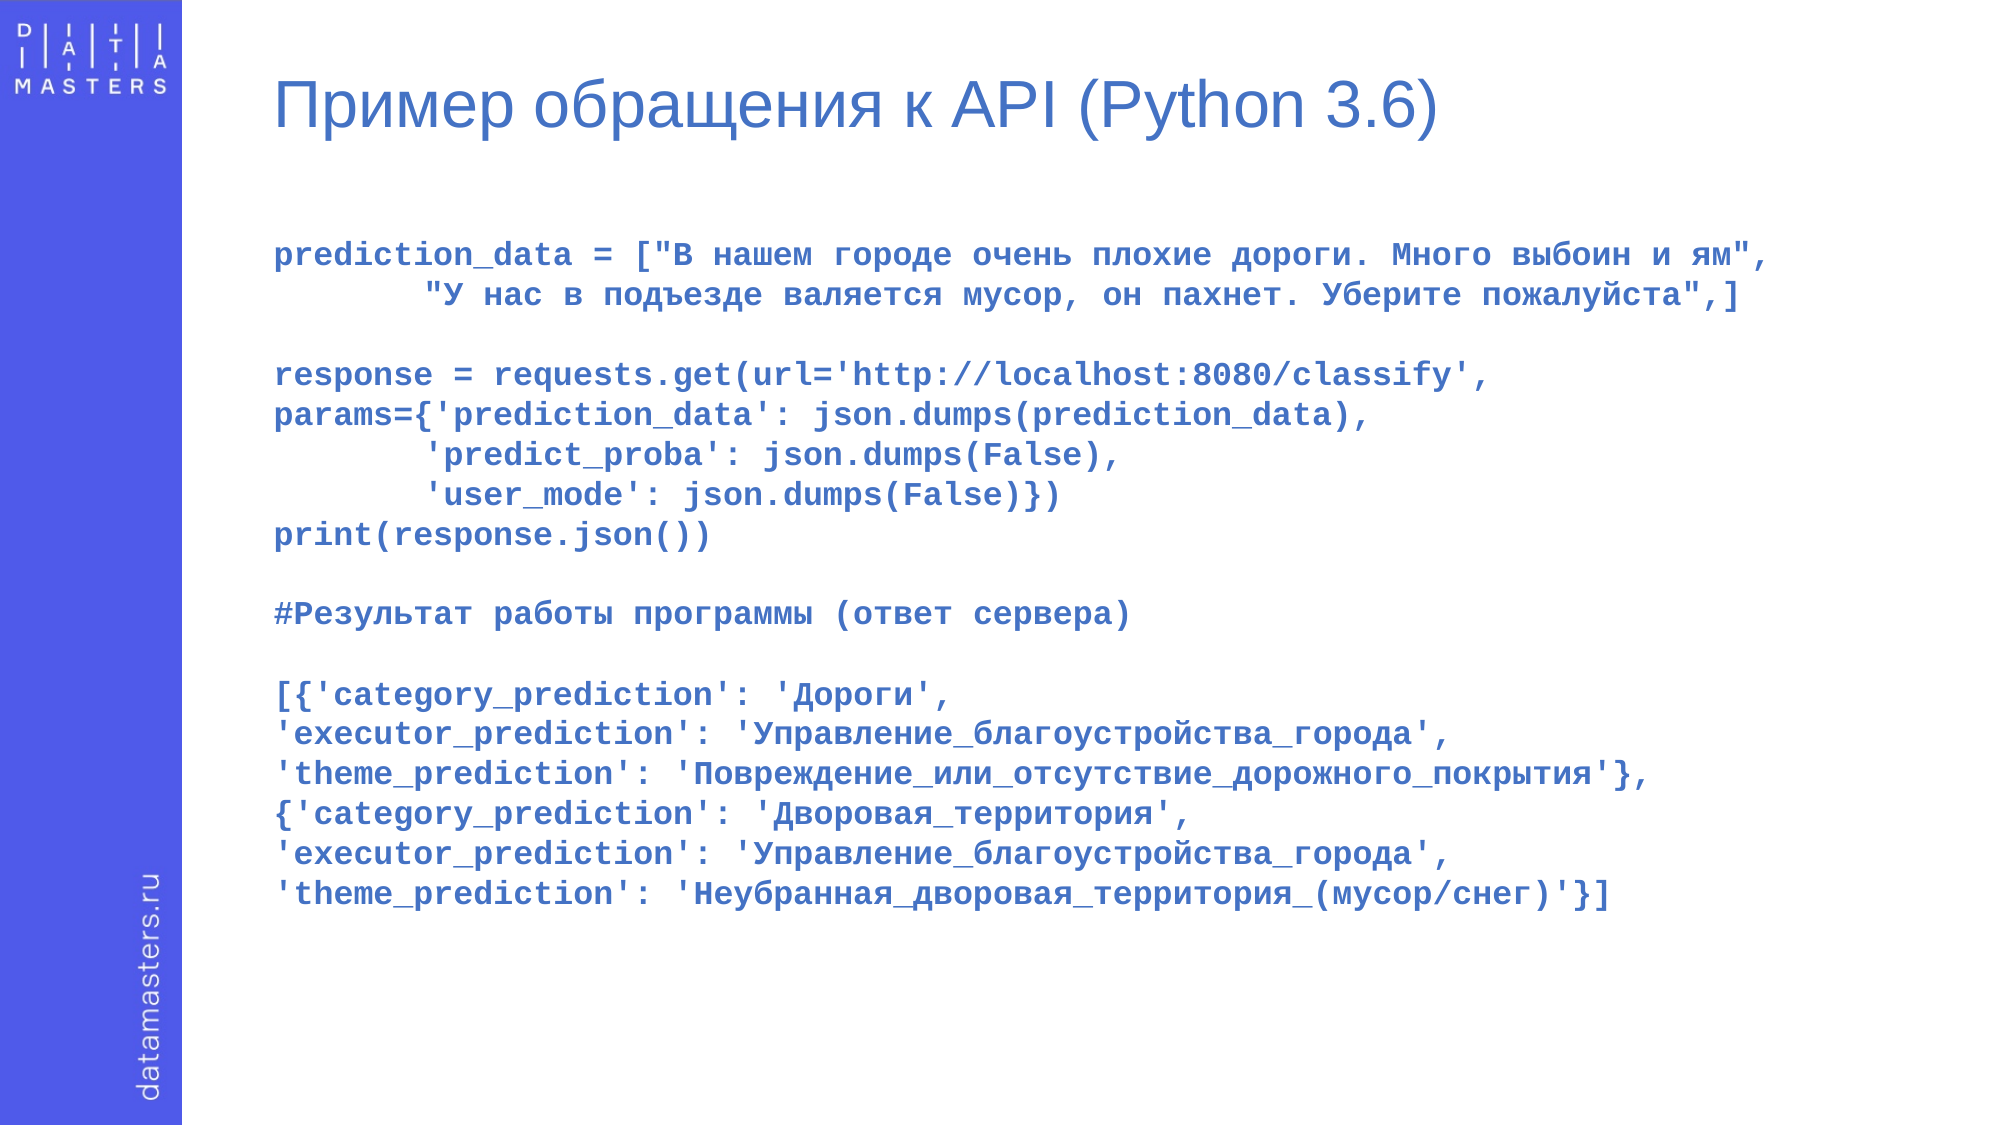

Пример обращения к API (Python 3.6)
prediction_data = ["В нашем городе очень плохие дороги. Много выбоин и ям",
	"У нас в подъезде валяется мусор, он пахнет. Уберите пожалуйста",]

response = requests.get(url='http://localhost:8080/classify', params={'prediction_data': json.dumps(prediction_data),
	'predict_proba': json.dumps(False),
	'user_mode': json.dumps(False)})
print(response.json())

#Результат работы программы (ответ сервера)

[{'category_prediction': 'Дороги',
'executor_prediction': 'Управление_благоустройства_города',
'theme_prediction': 'Повреждение_или_отсутствие_дорожного_покрытия'}, {'category_prediction': 'Дворовая_территория',
'executor_prediction': 'Управление_благоустройства_города',
'theme_prediction': 'Неубранная_дворовая_территория_(мусор/снег)'}]